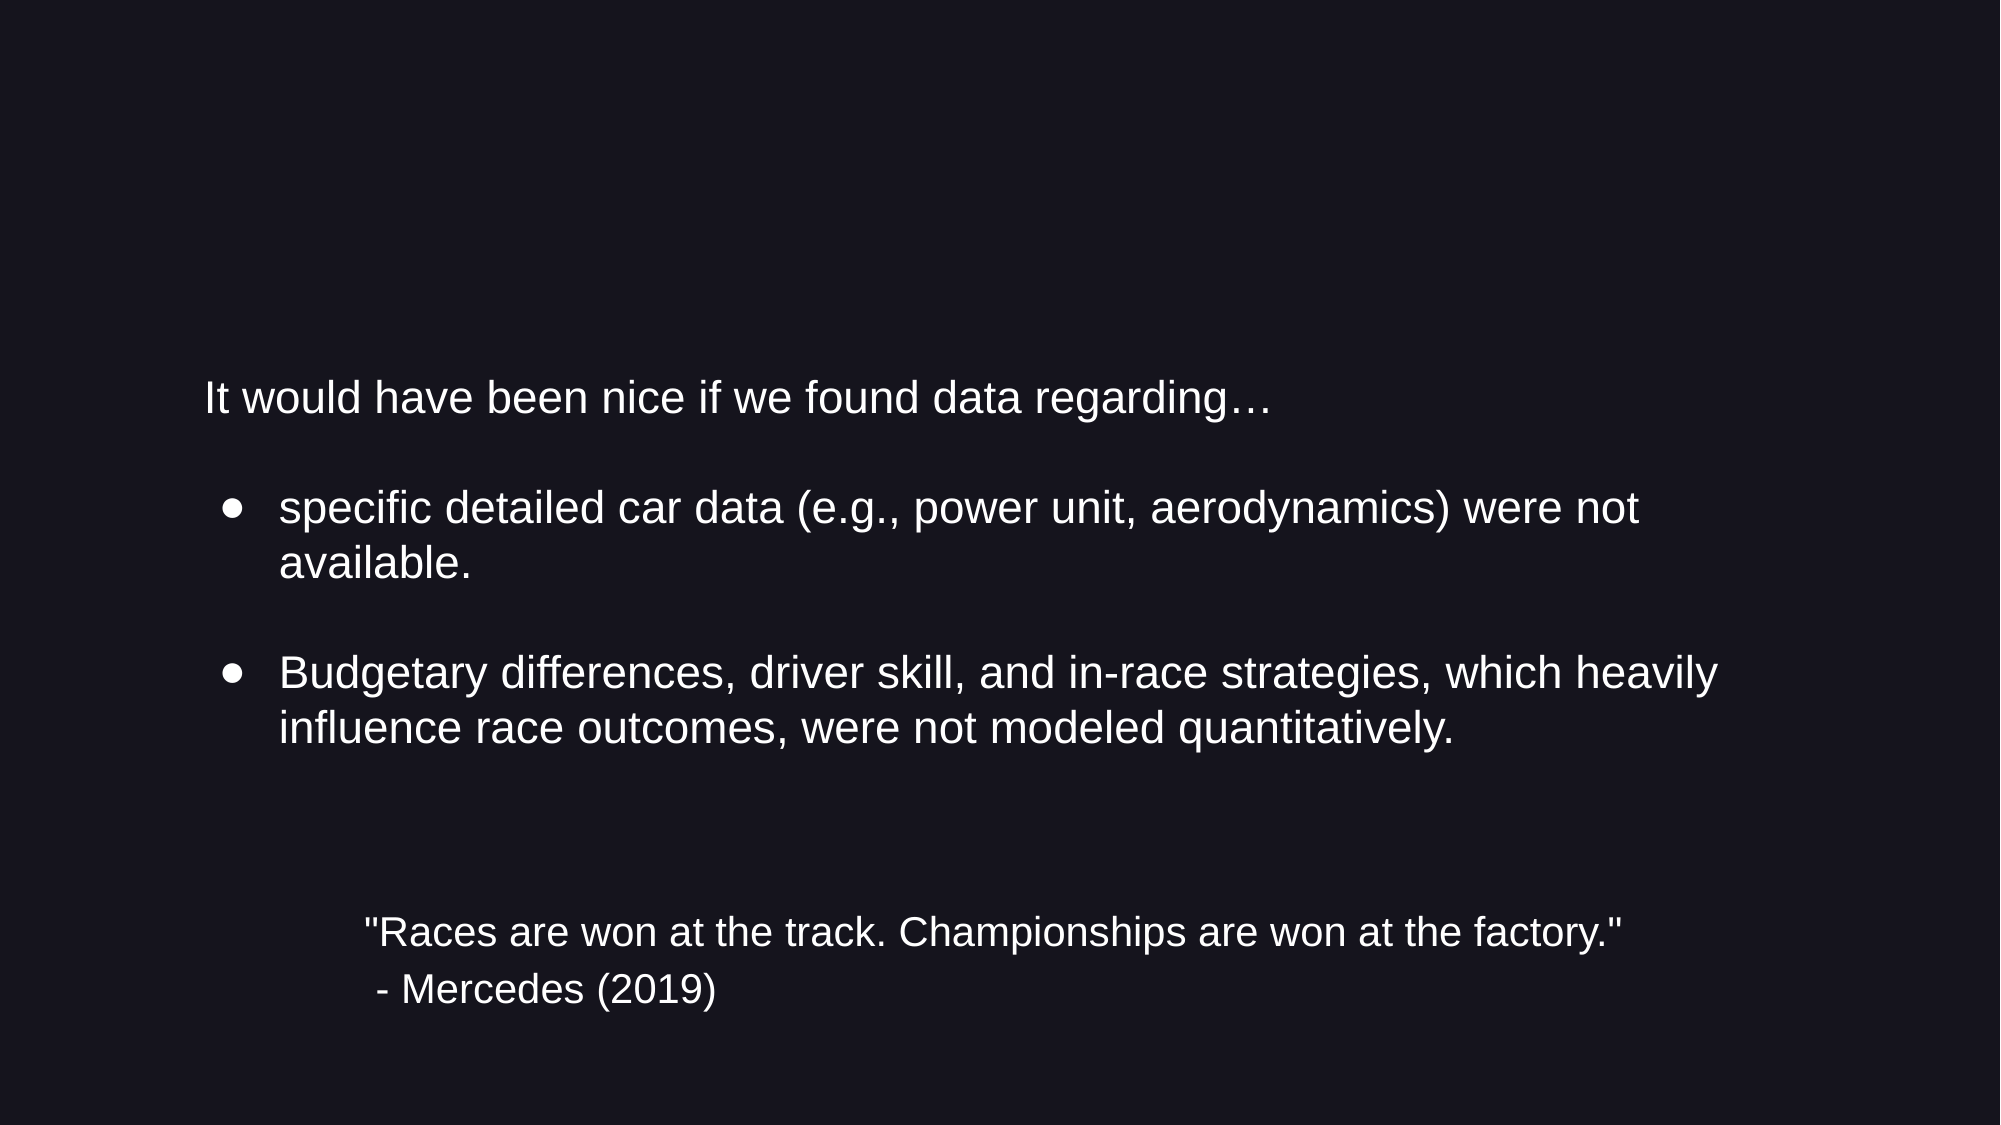

It would have been nice if we found data regarding…

specific detailed car data (e.g., power unit, aerodynamics) were not available.
Budgetary differences, driver skill, and in-race strategies, which heavily influence race outcomes, were not modeled quantitatively.
"Races are won at the track. Championships are won at the factory."   - Mercedes (2019)